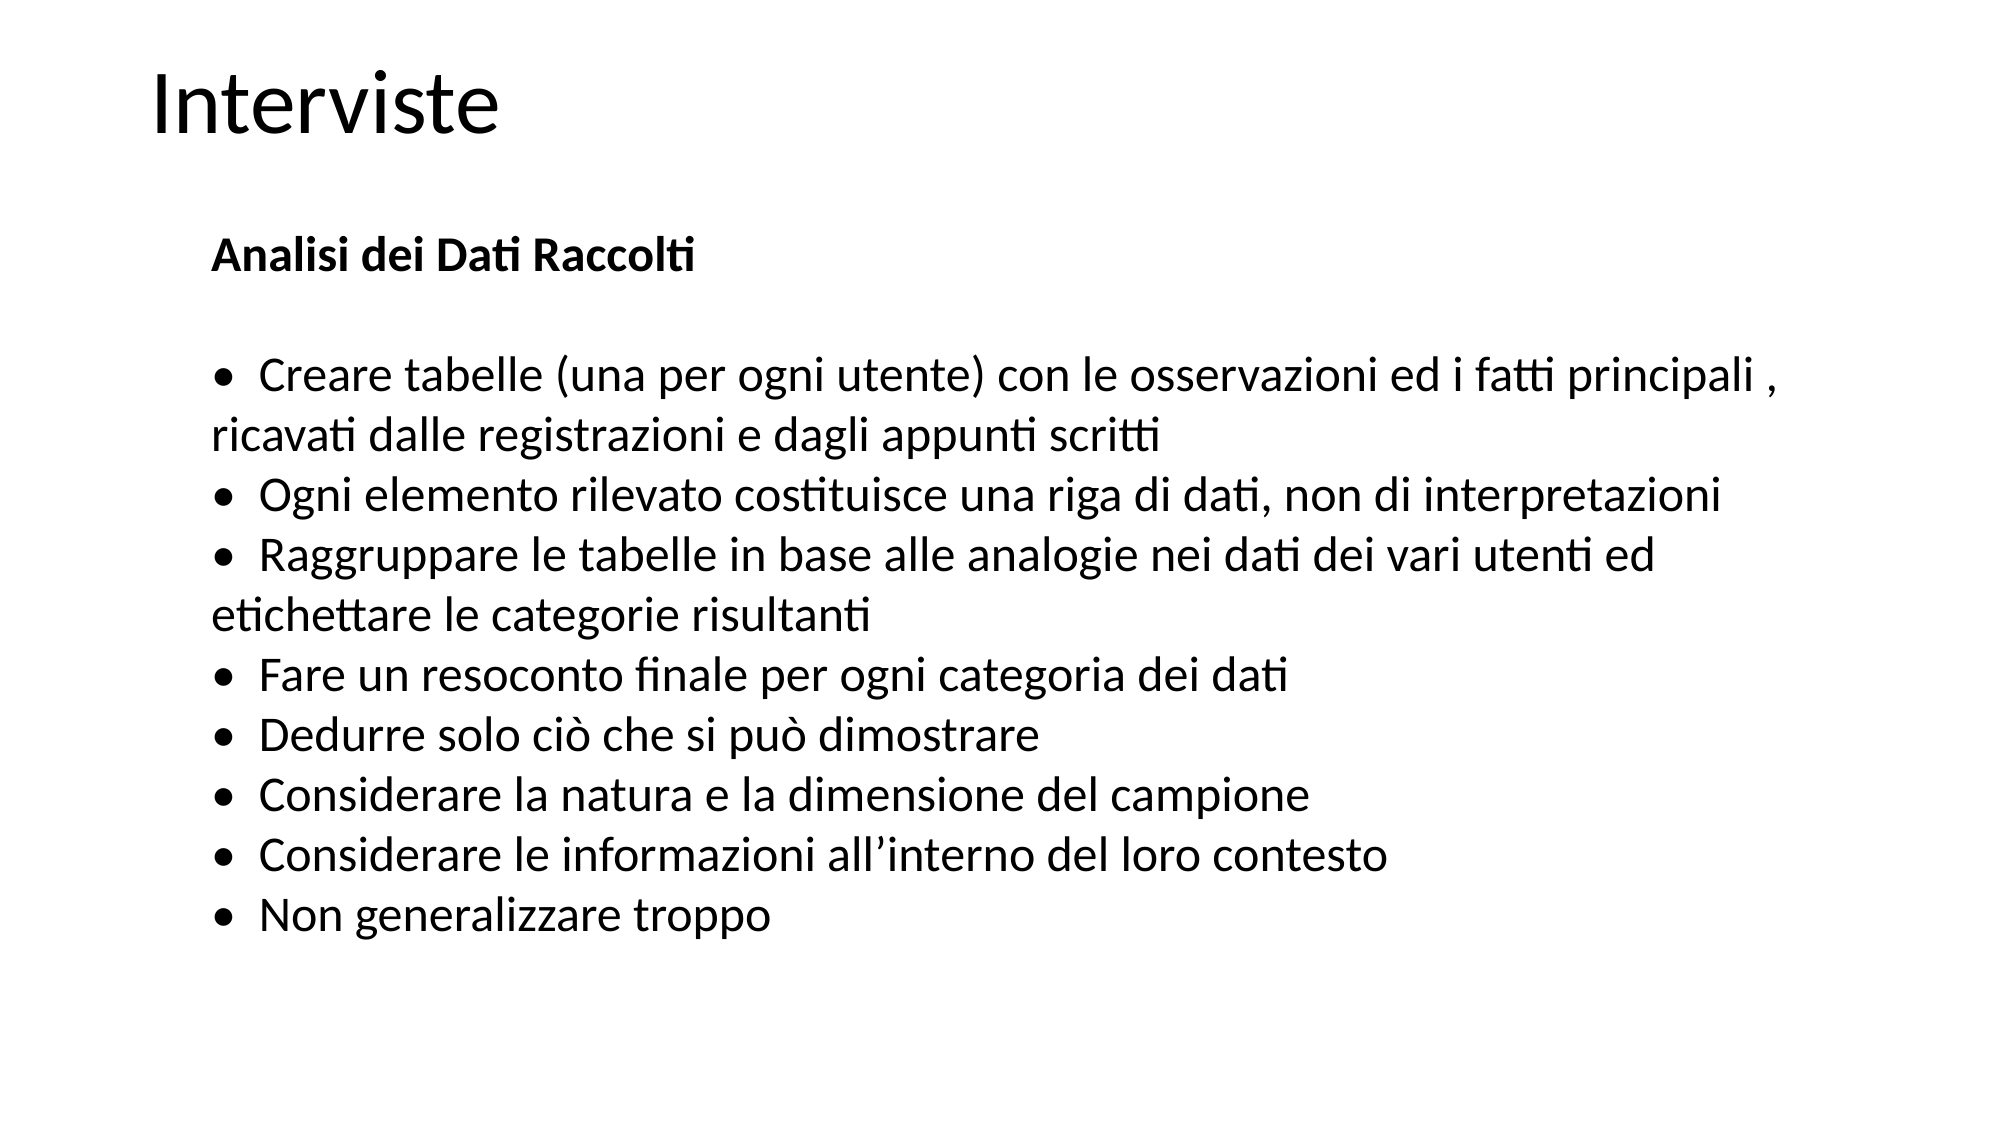

# Interviste
Analisi dei Dati Raccolti

•  Creare tabelle (una per ogni utente) con le osservazioni ed i fatti principali , ricavati dalle registrazioni e dagli appunti scritti
•  Ogni elemento rilevato costituisce una riga di dati, non di interpretazioni
•  Raggruppare le tabelle in base alle analogie nei dati dei vari utenti ed etichettare le categorie risultanti
•  Fare un resoconto finale per ogni categoria dei dati
•  Dedurre solo ciò che si può dimostrare
•  Considerare la natura e la dimensione del campione
•  Considerare le informazioni all’interno del loro contesto
•  Non generalizzare troppo